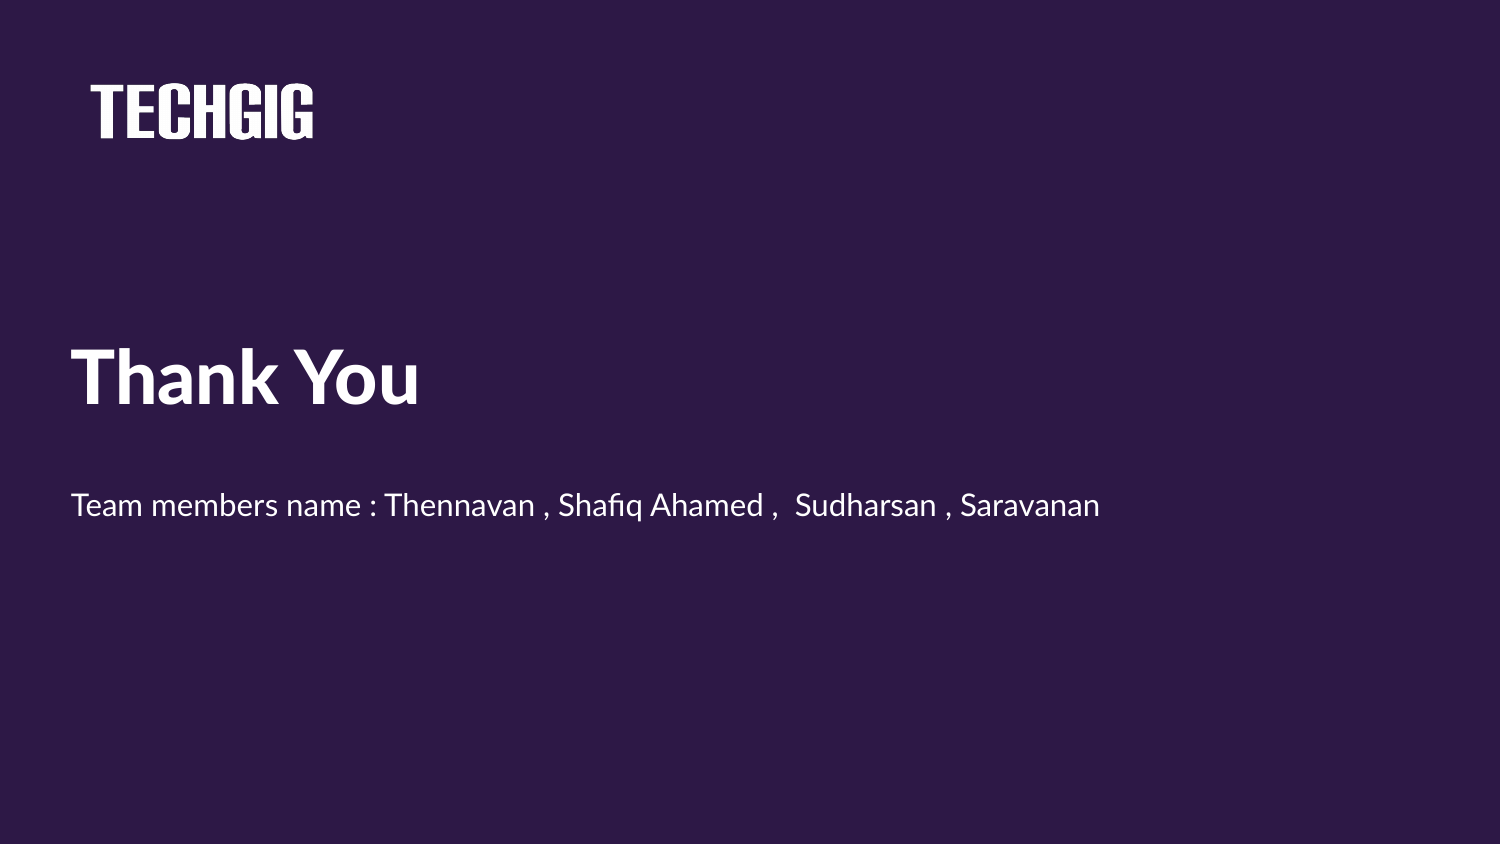

# Thank You
Team members name : Thennavan , Shafiq Ahamed ,  Sudharsan , Saravanan